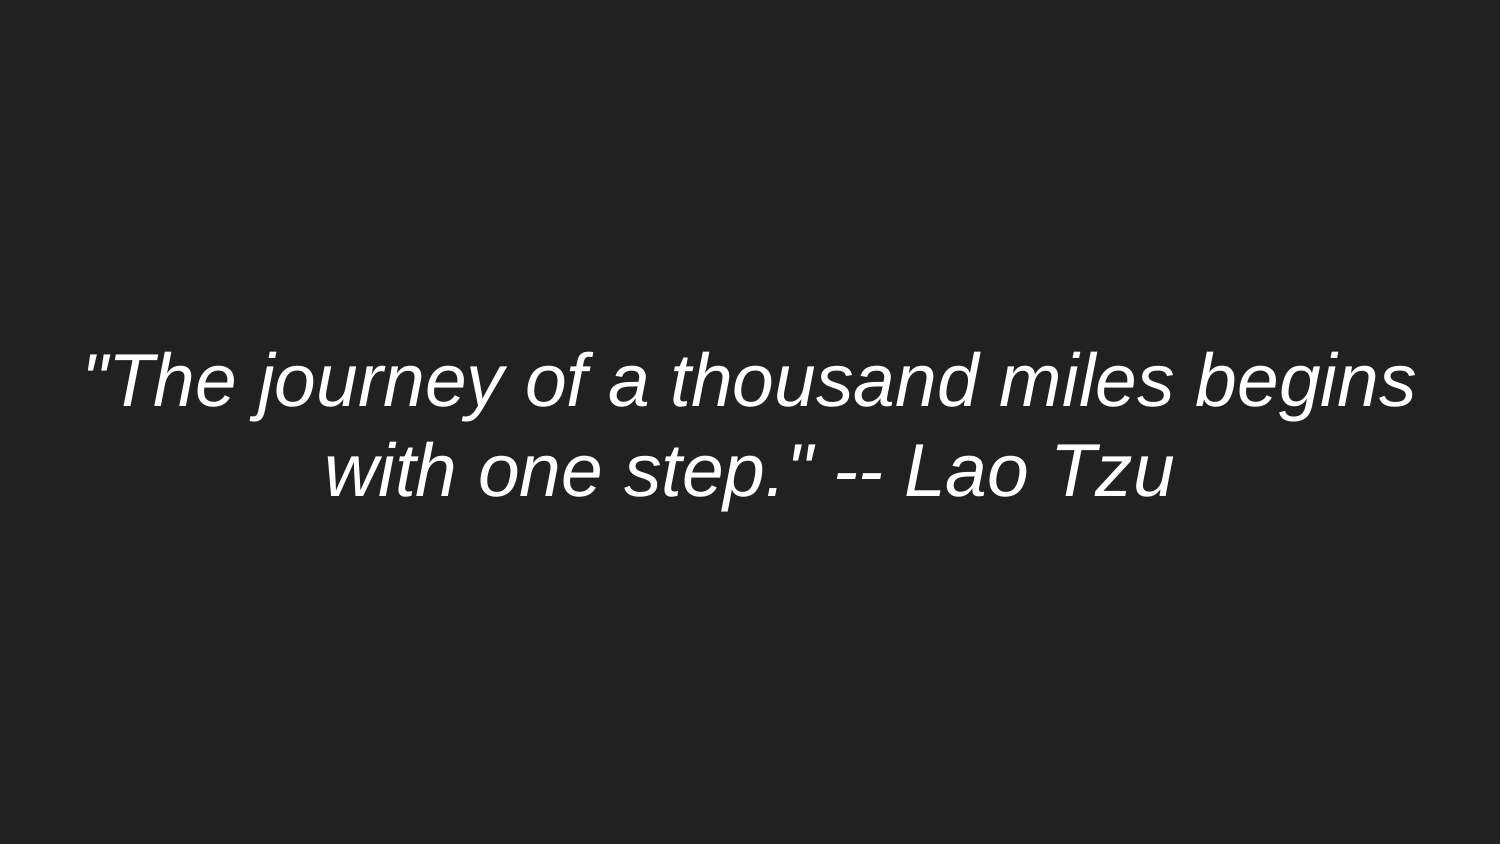

# "The journey of a thousand miles begins with one step." -- Lao Tzu